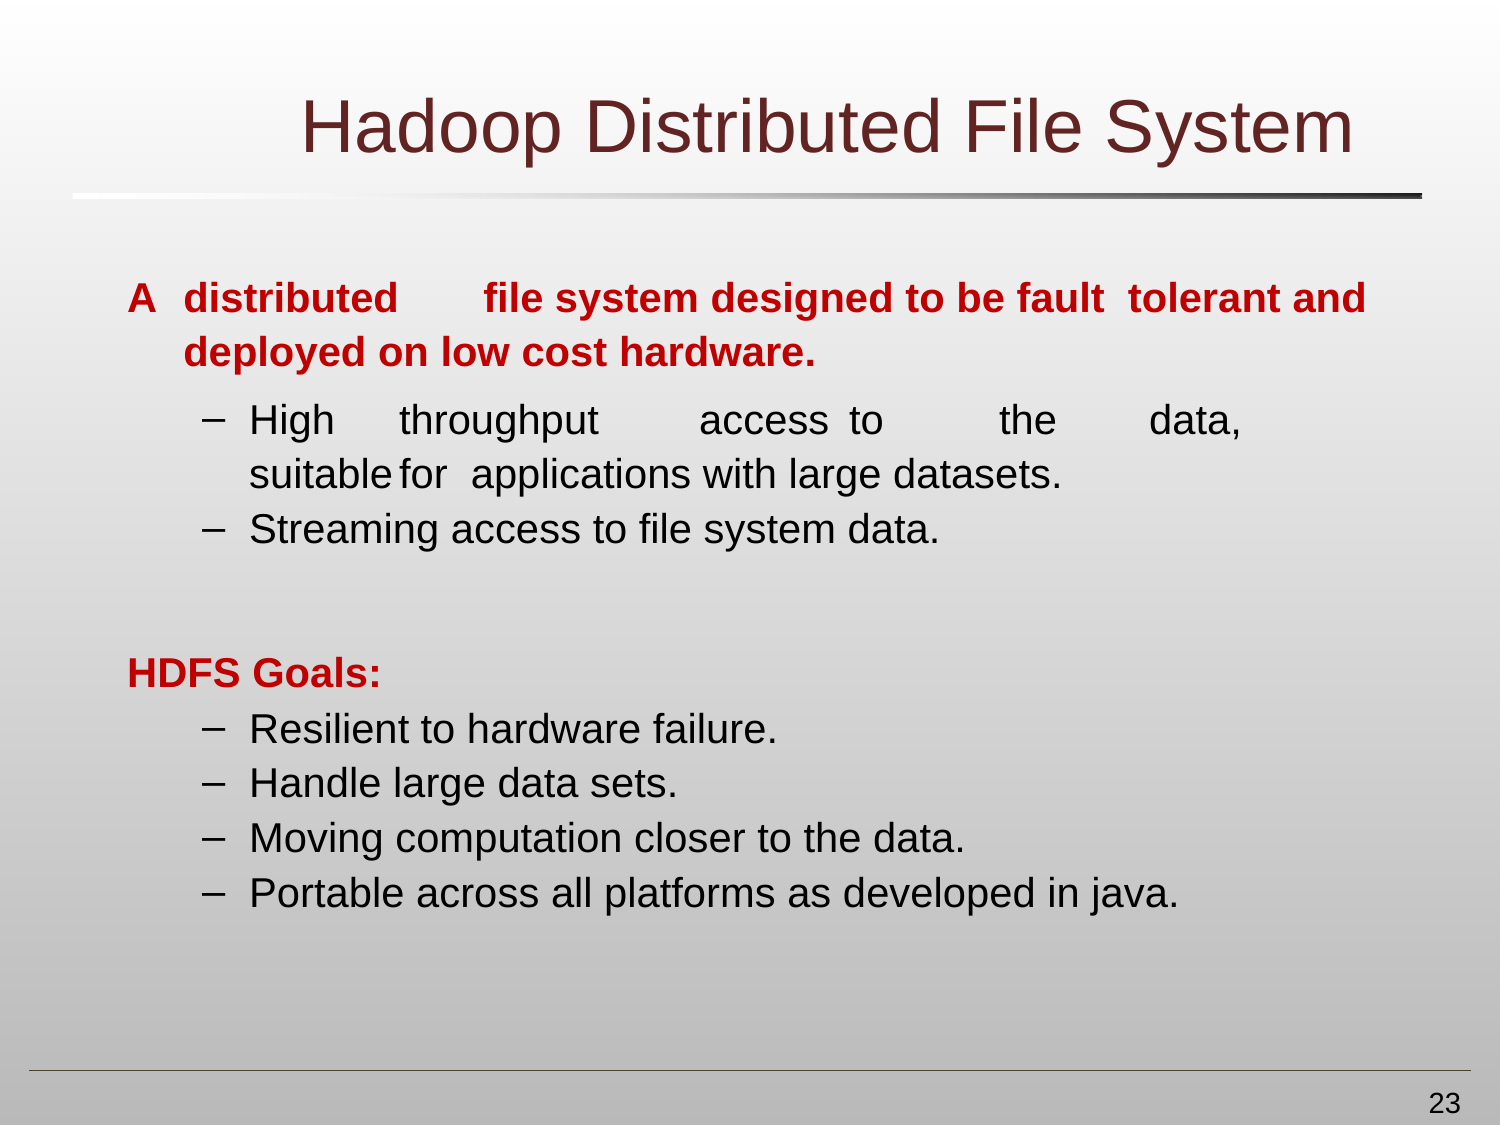

# Hadoop Distributed File System

A	distributed	file system designed to be fault  tolerant and deployed on low cost hardware.
High	throughput	access	to	the	data,	suitable	for  applications with large datasets.
Streaming access to file system data.

HDFS Goals:
Resilient to hardware failure.
Handle large data sets.
Moving computation closer to the data.
Portable across all platforms as developed in java.

23